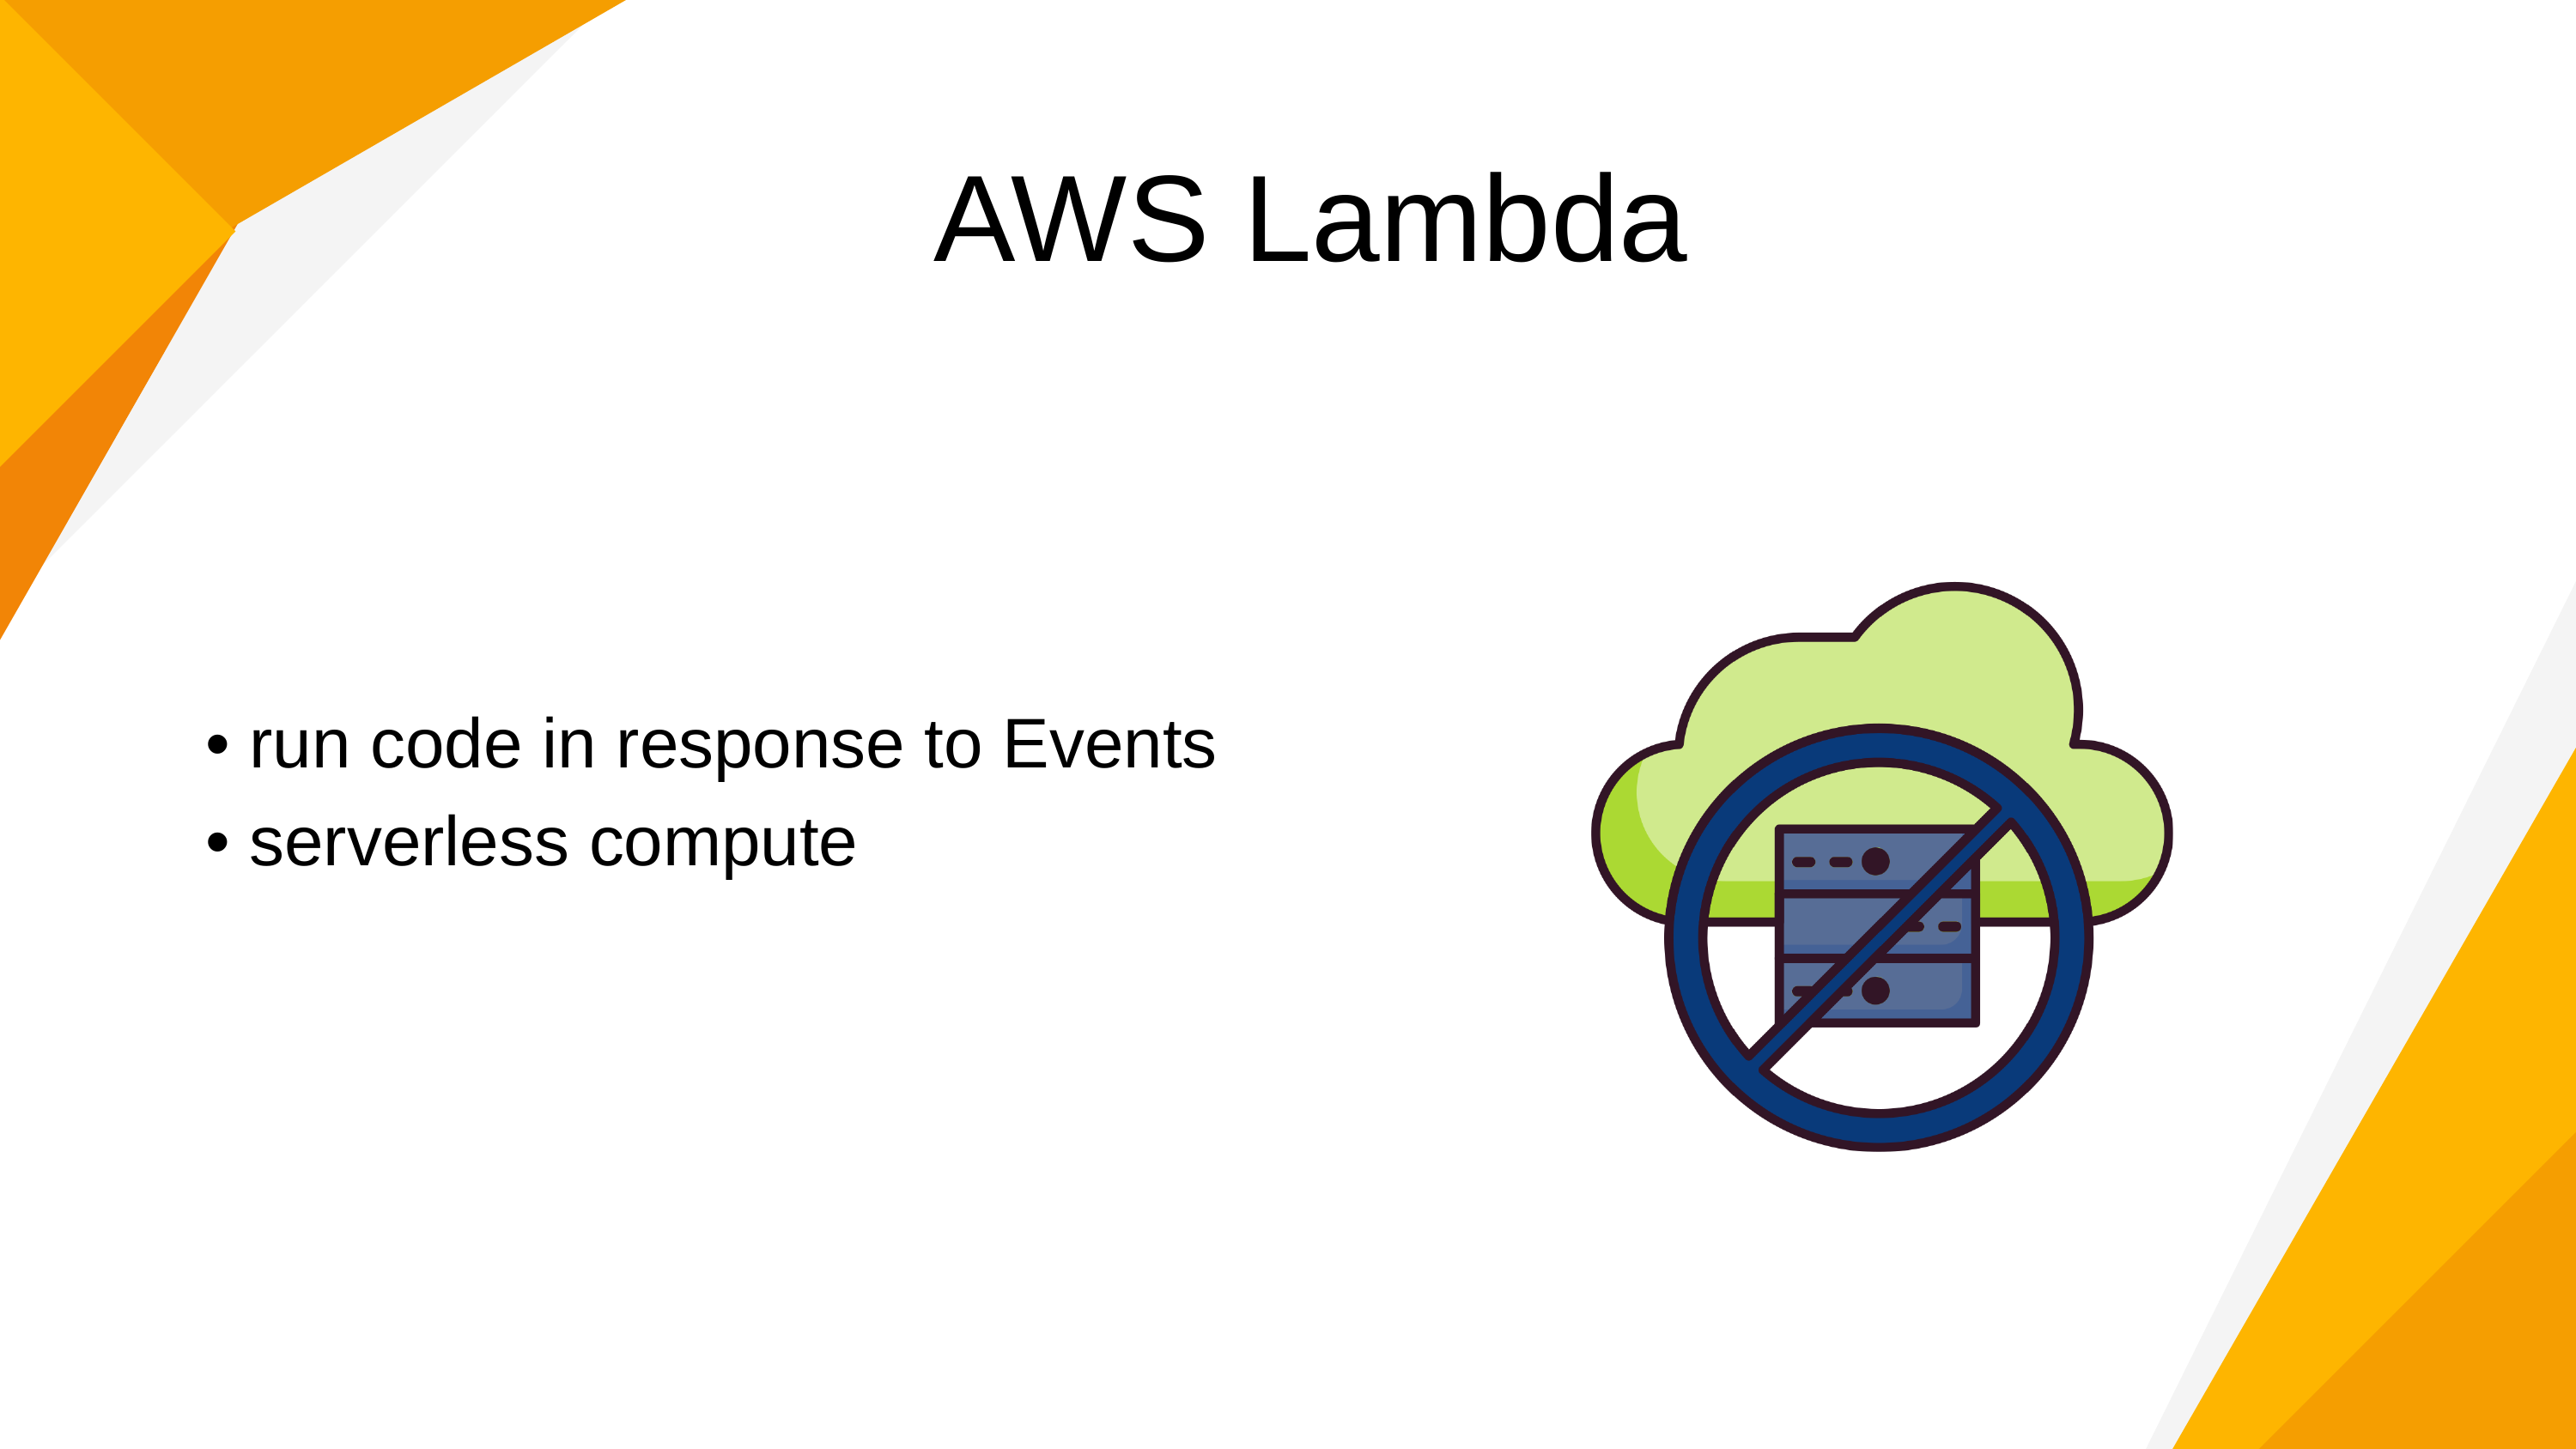

AWS Lambda

• run code in response to Events
• serverless compute